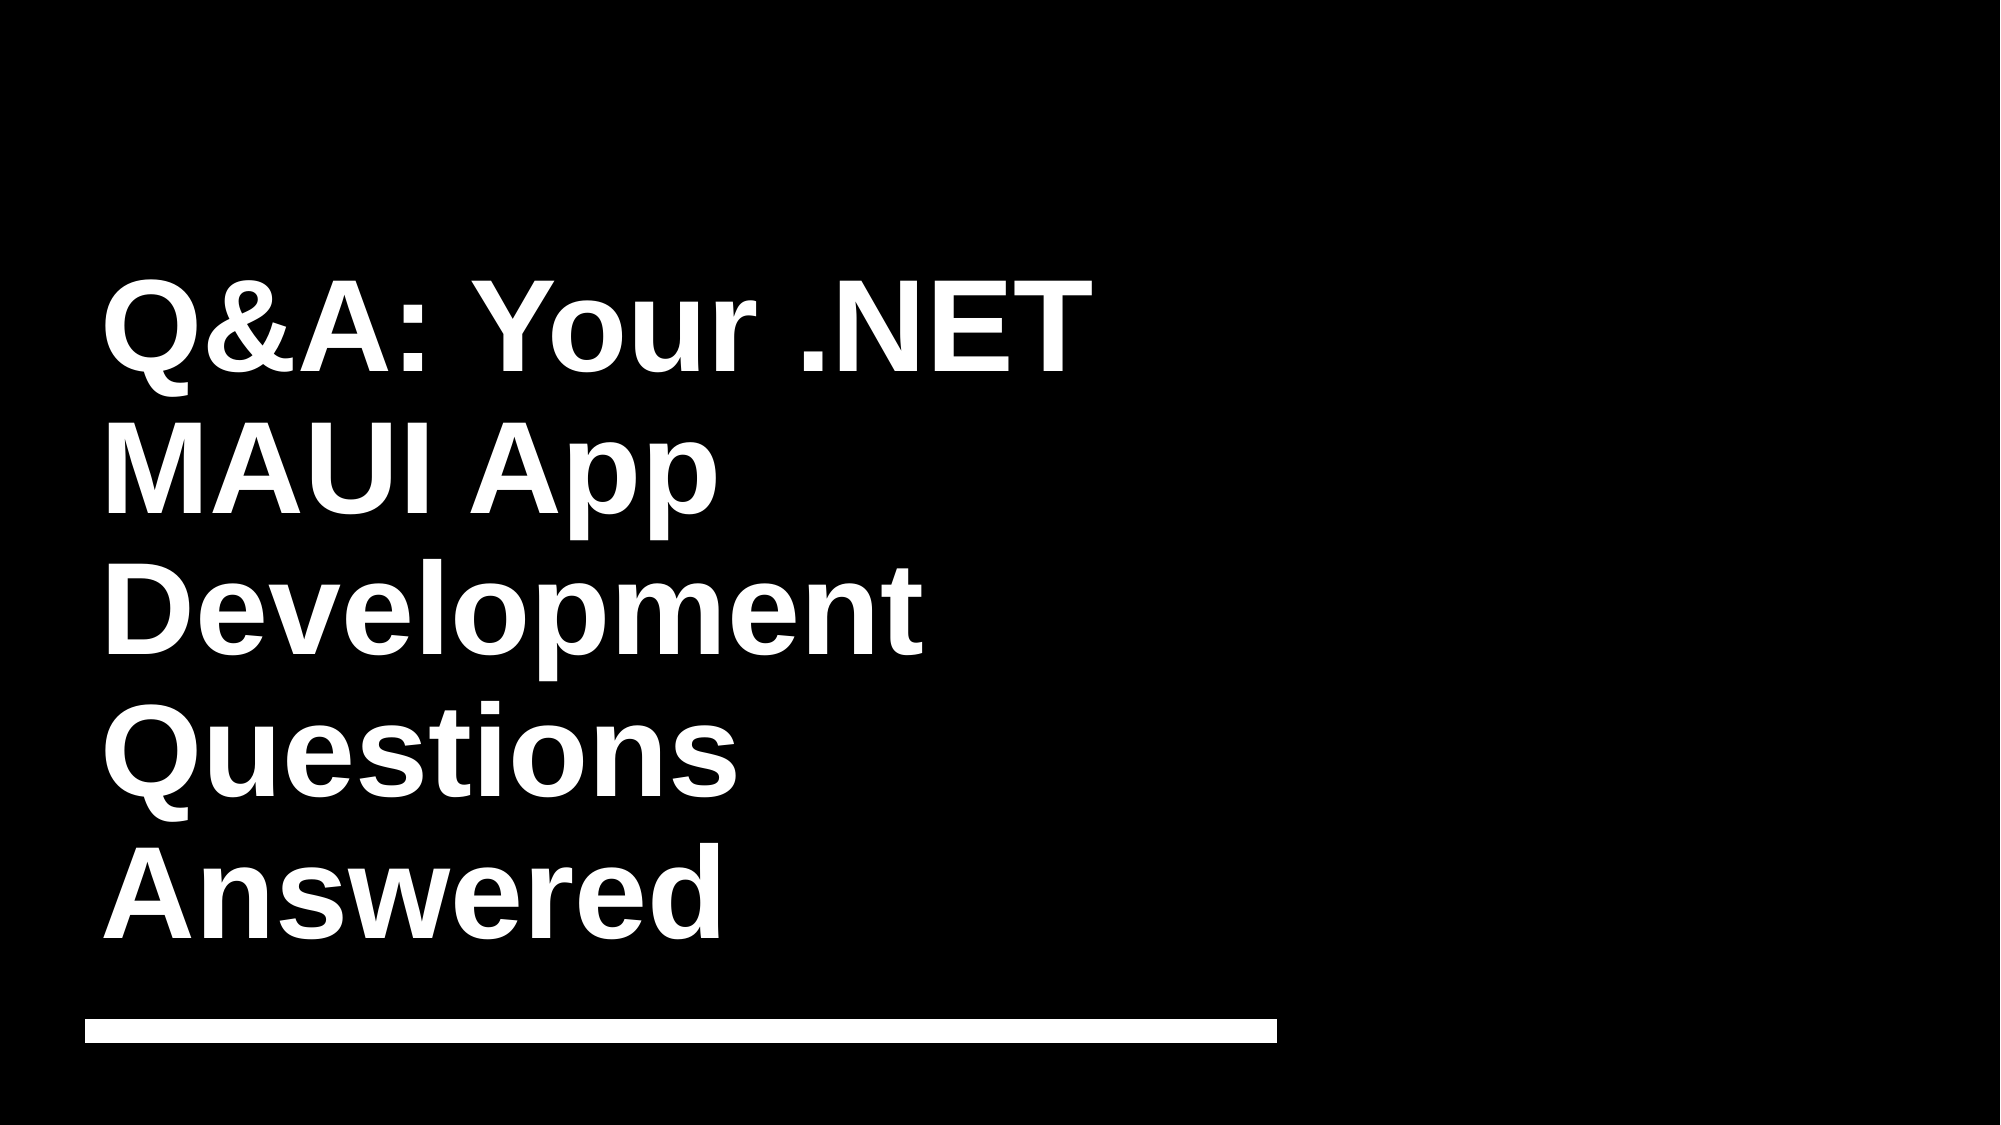

# Q&A: Your .NET MAUI App Development Questions Answered